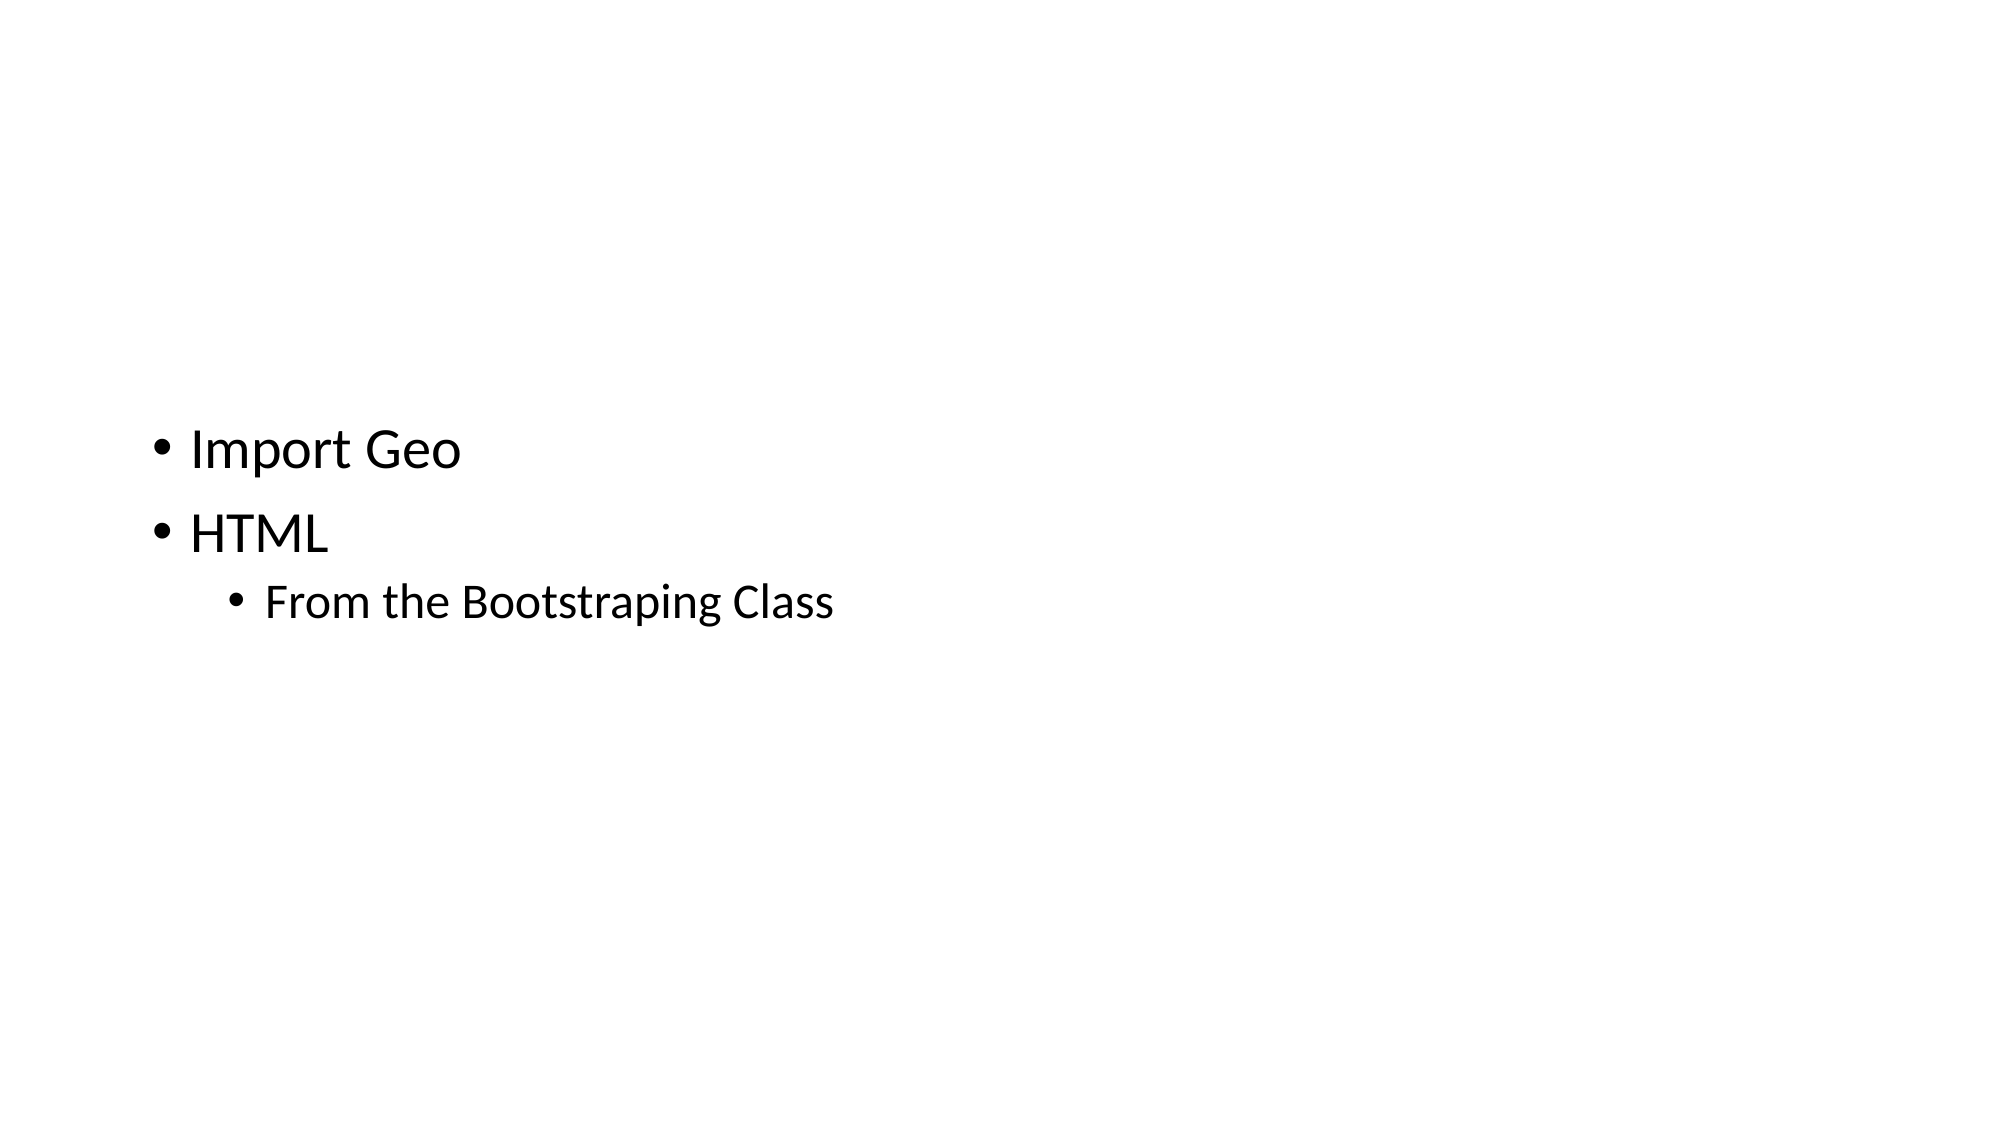

#

Import Geo
HTML
From the Bootstraping Class